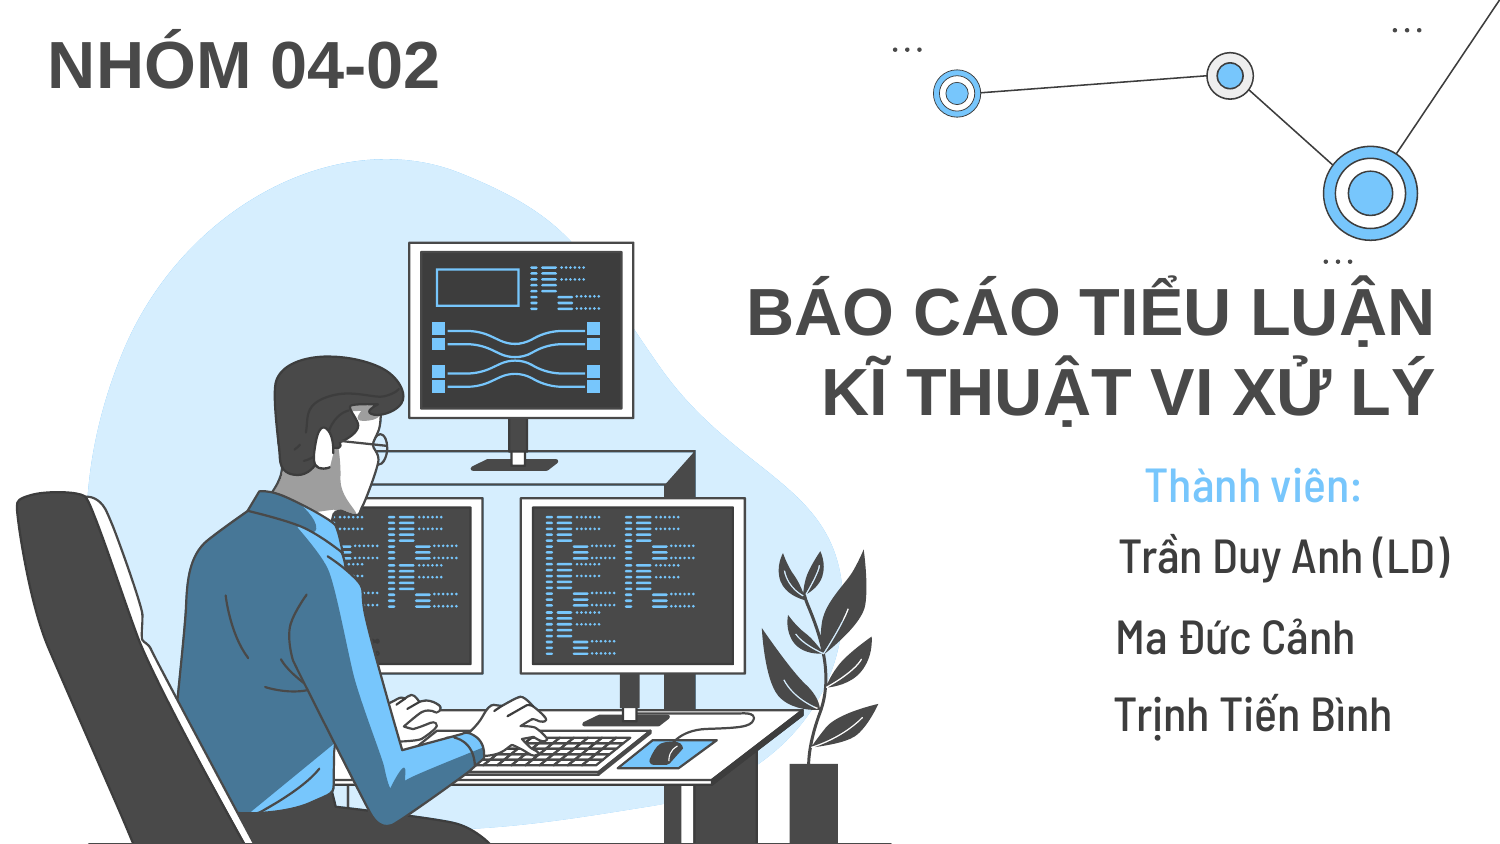

NHÓM 04-02
# BÁO CÁO TIỂU LUẬN KĨ THUẬT VI XỬ LÝ

Thành viên:
Trần Duy Anh (LD)
Ma Đức Cảnh
Trịnh Tiến Bình